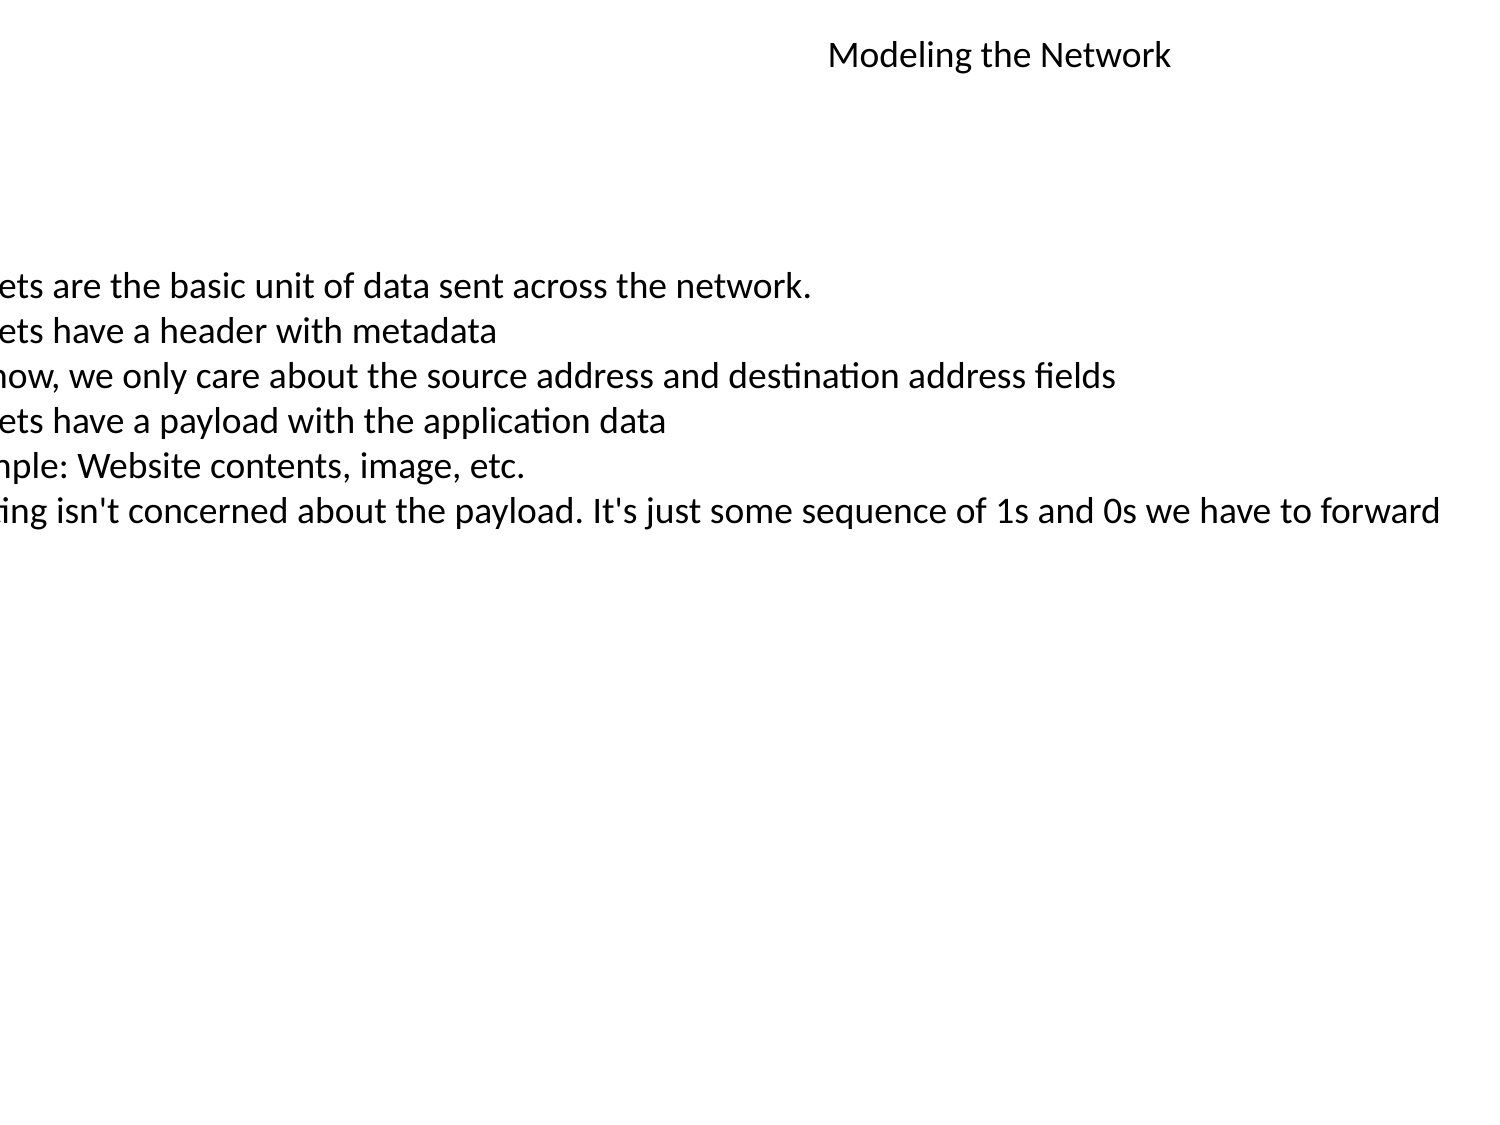

Modeling the Network
Packets are the basic unit of data sent across the network.
Packets have a header with metadata
For now, we only care about the source address and destination address fields
Packets have a payload with the application data
Example: Website contents, image, etc.
Routing isn't concerned about the payload. It's just some sequence of 1s and 0s we have to forward
Source Address
Destination Address
Payload